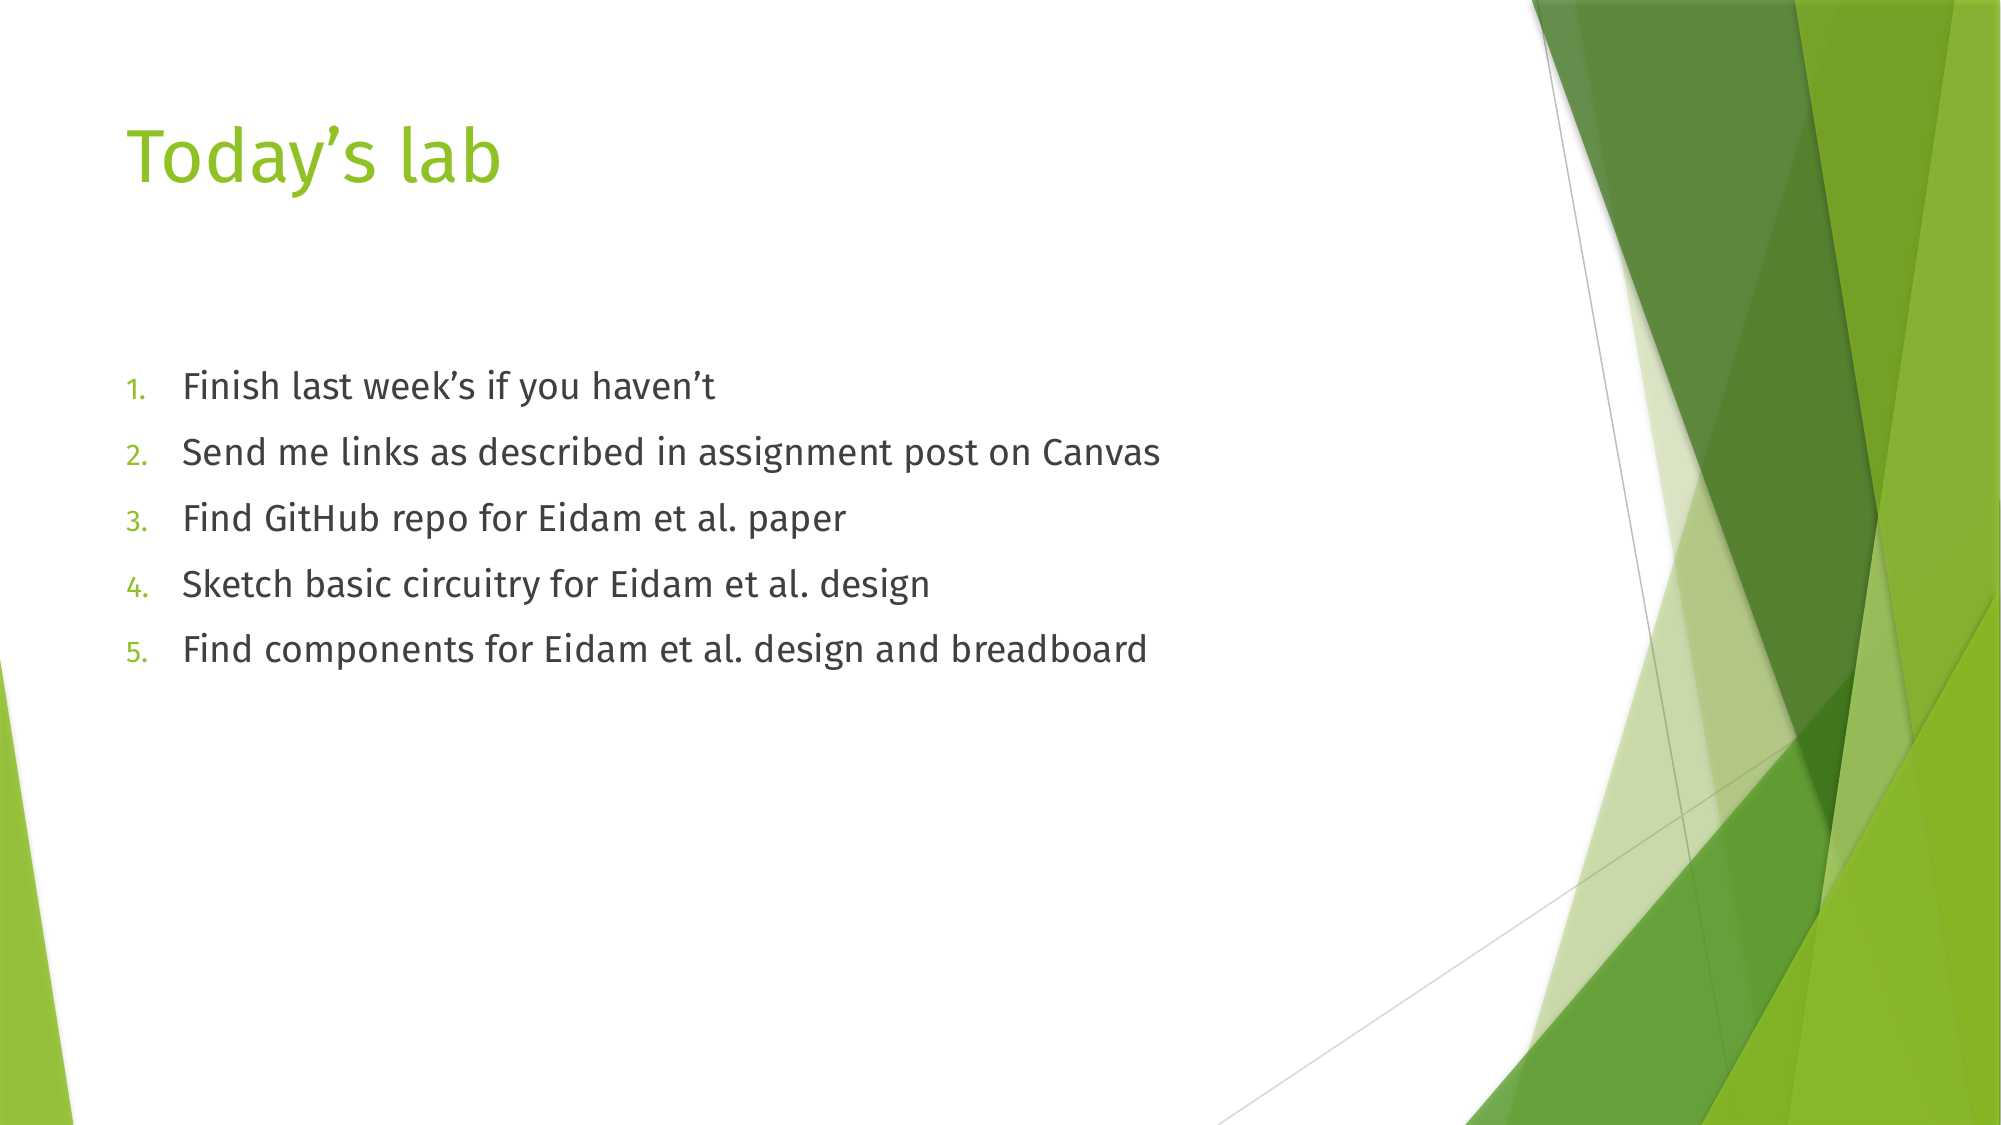

# Today’s lab
Finish last week’s if you haven’t
Send me links as described in assignment post on Canvas
Find GitHub repo for Eidam et al. paper
Sketch basic circuitry for Eidam et al. design
Find components for Eidam et al. design and breadboard